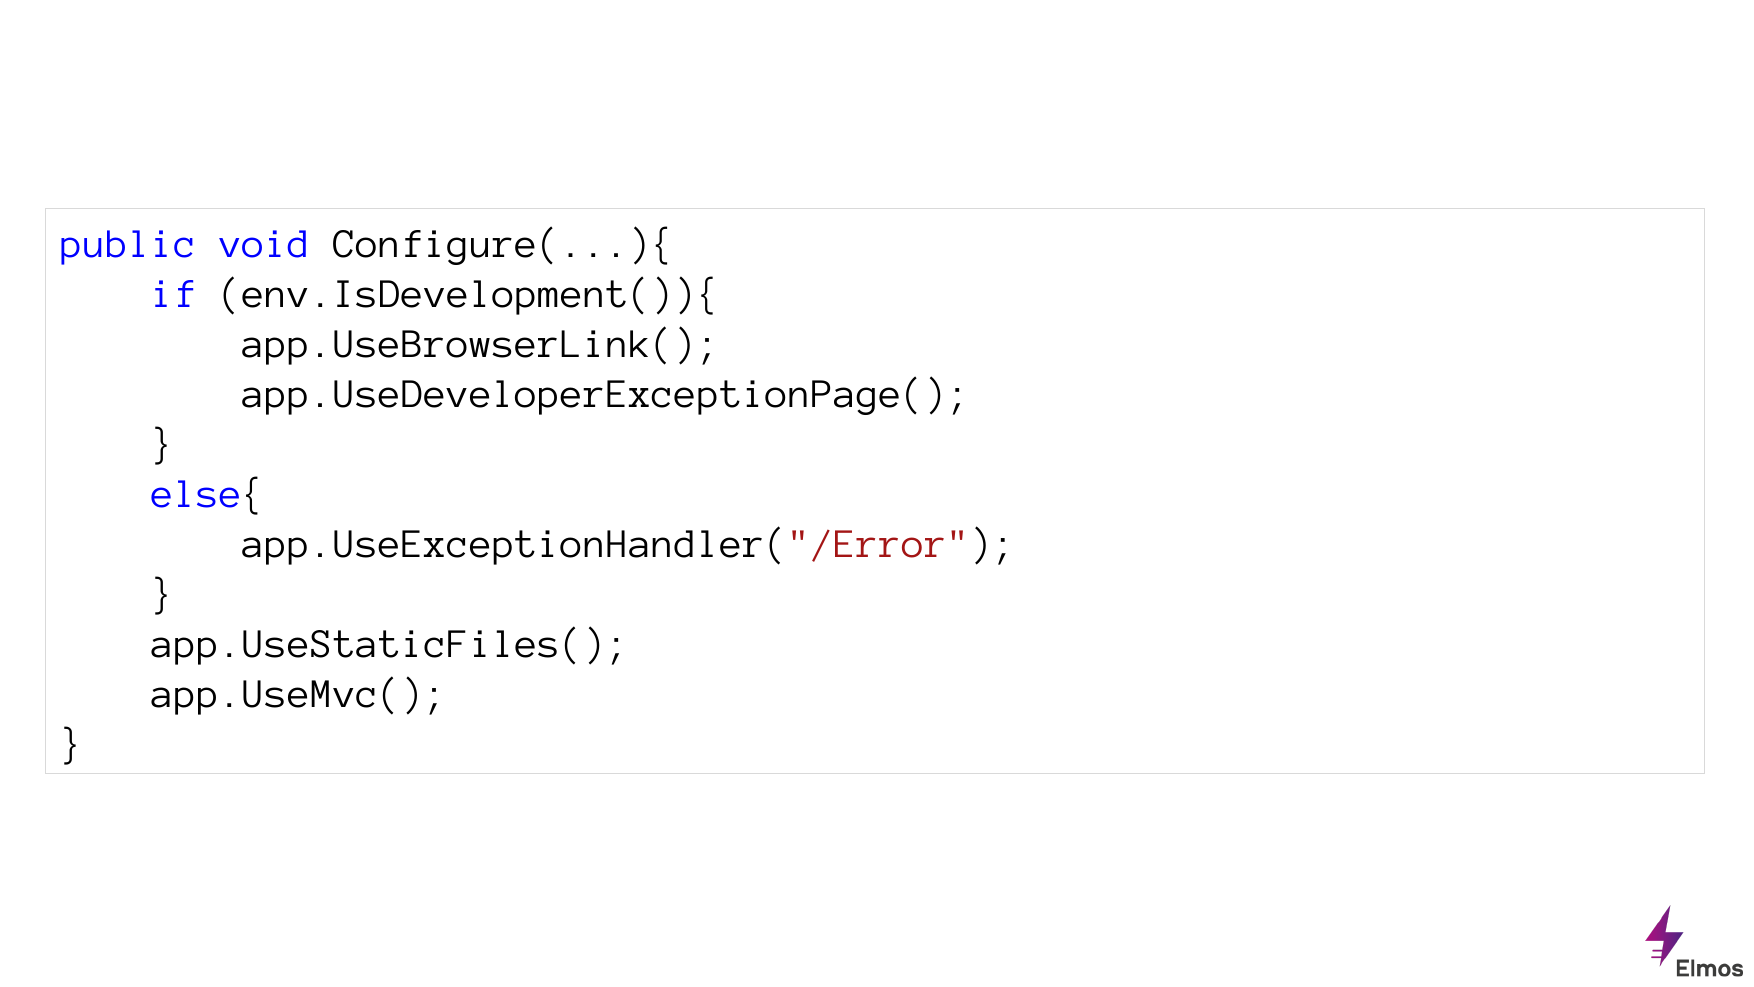

public void Configure(...){
    if (env.IsDevelopment()){
        app.UseBrowserLink();
        app.UseDeveloperExceptionPage();
    }
    else{
        app.UseExceptionHandler("/Error");
    }
    app.UseStaticFiles();
    app.UseMvc();
}